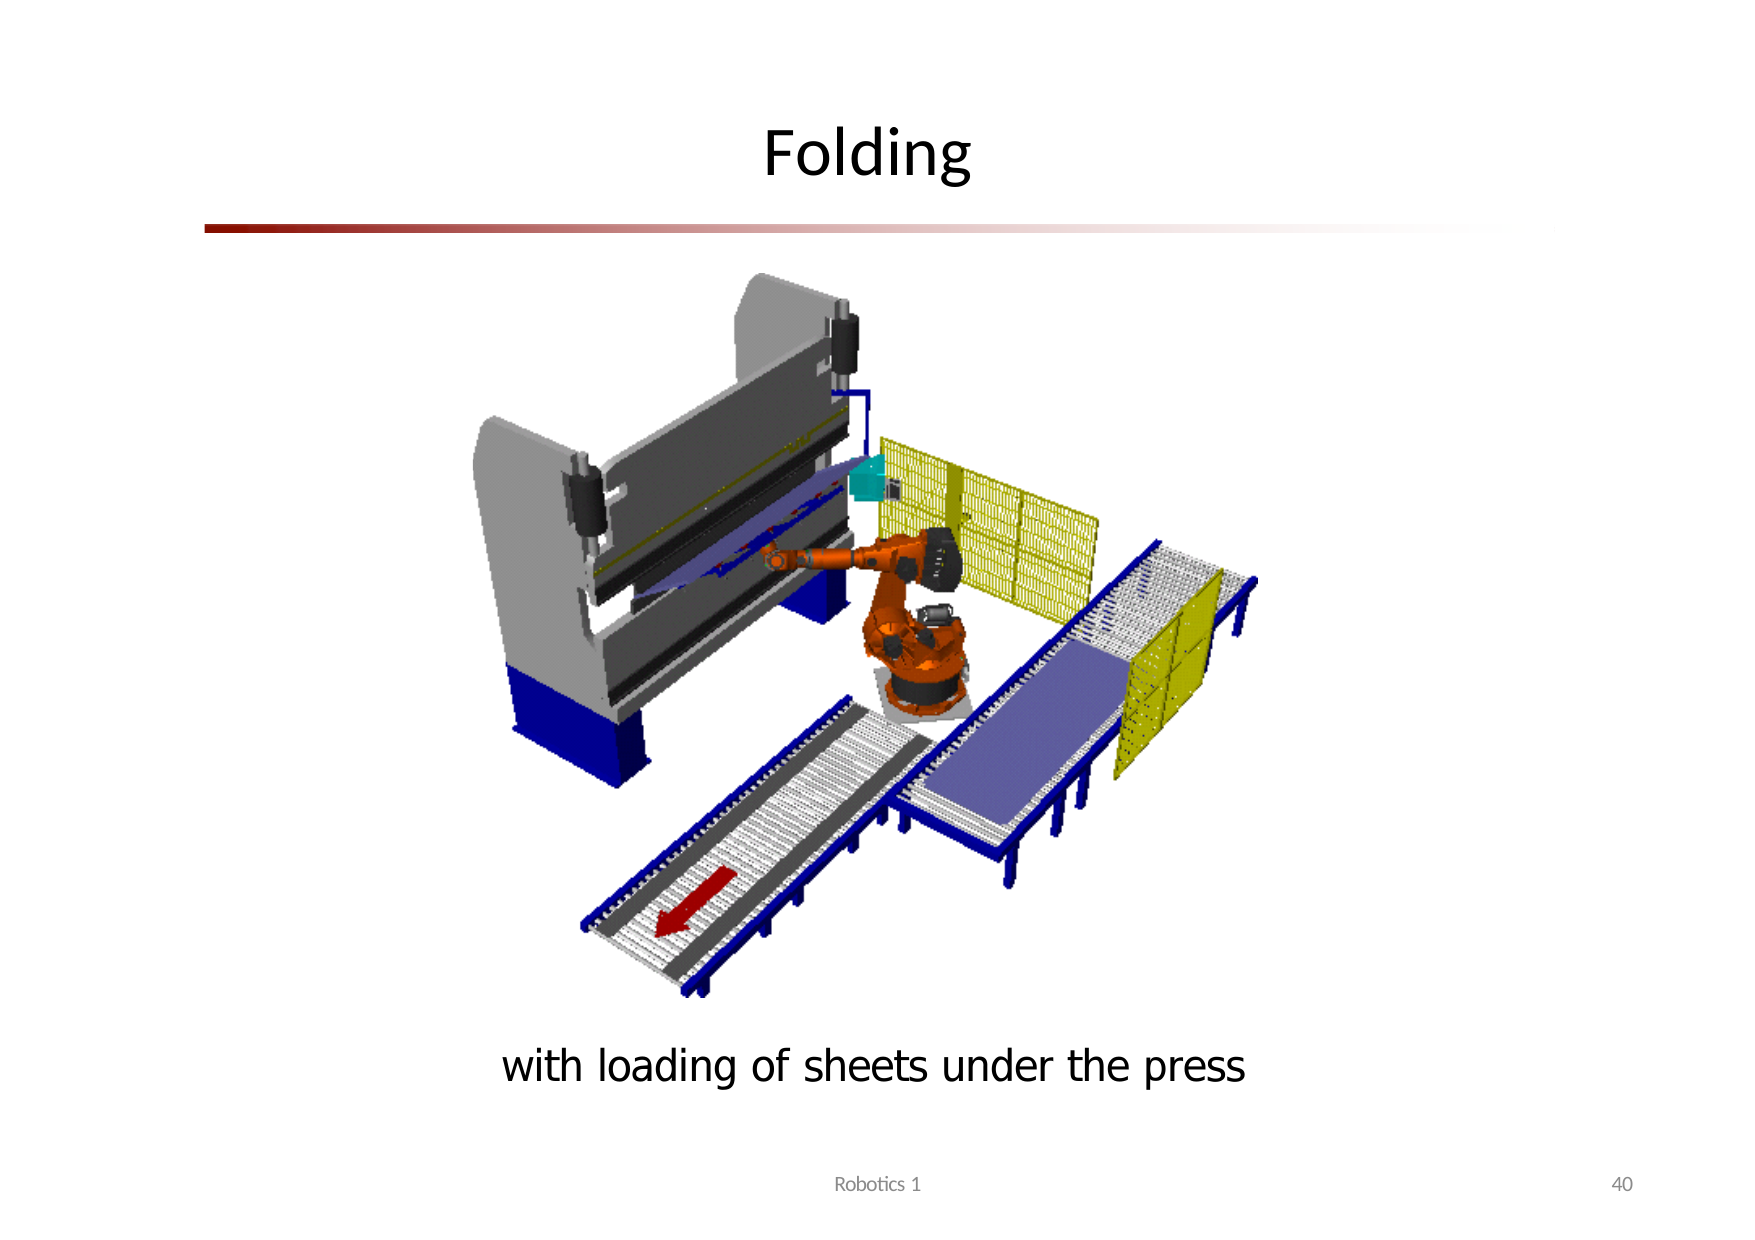

# Folding

with loading of sheets under the press
Robotics 1
40